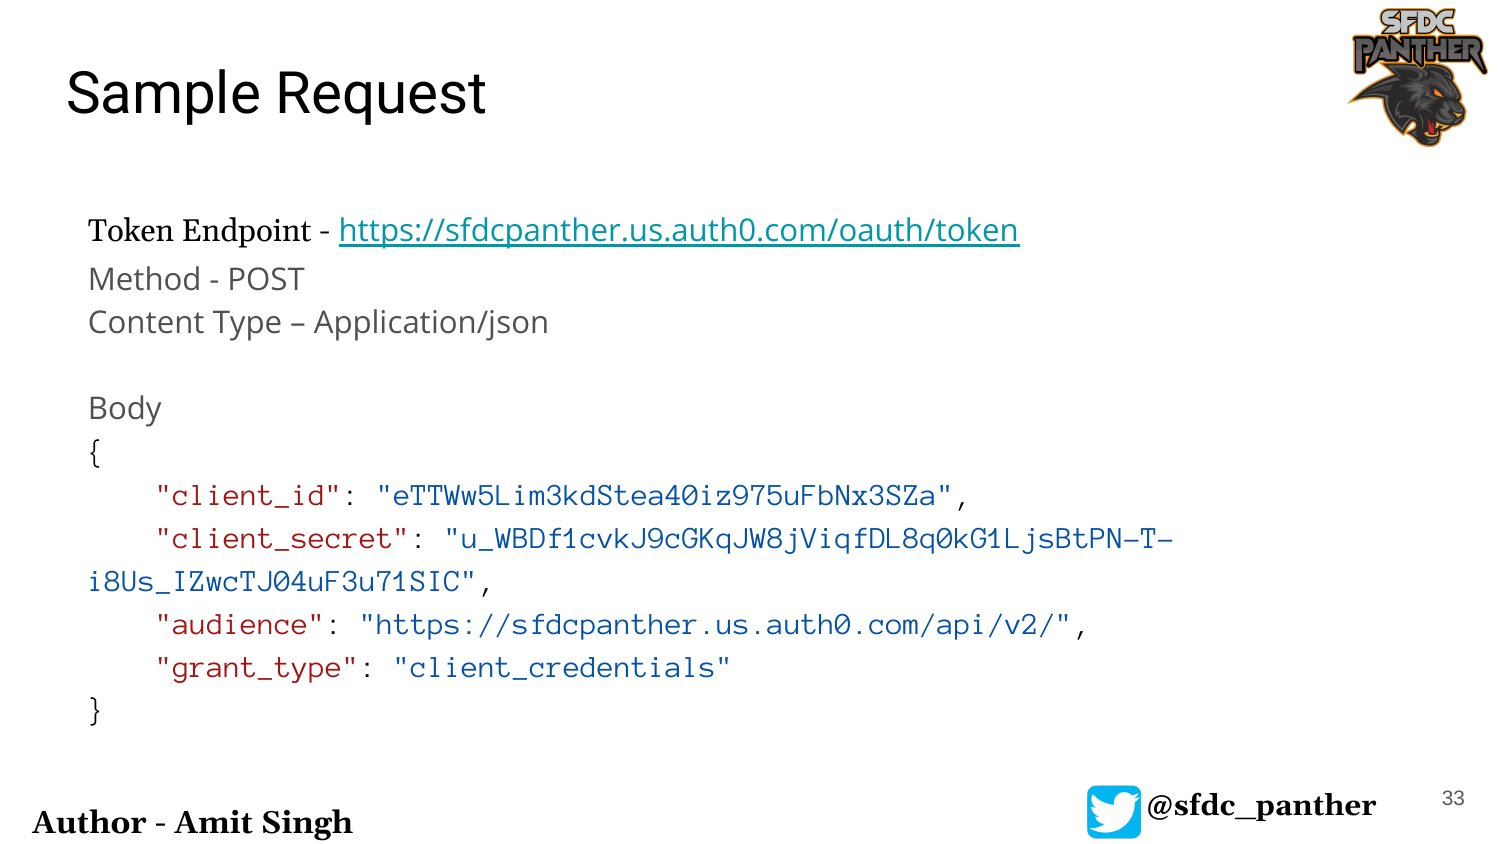

# Sample Request
Token Endpoint - https://sfdcpanther.us.auth0.com/oauth/token
Method - POST
Content Type – Application/json

Body
{
    "client_id": "eTTWw5Lim3kdStea40iz975uFbNx3SZa",
    "client_secret": "u_WBDf1cvkJ9cGKqJW8jViqfDL8q0kG1LjsBtPN-T-i8Us_IZwcTJ04uF3u71SIC",
    "audience": "https://sfdcpanther.us.auth0.com/api/v2/",
    "grant_type": "client_credentials"
}
33